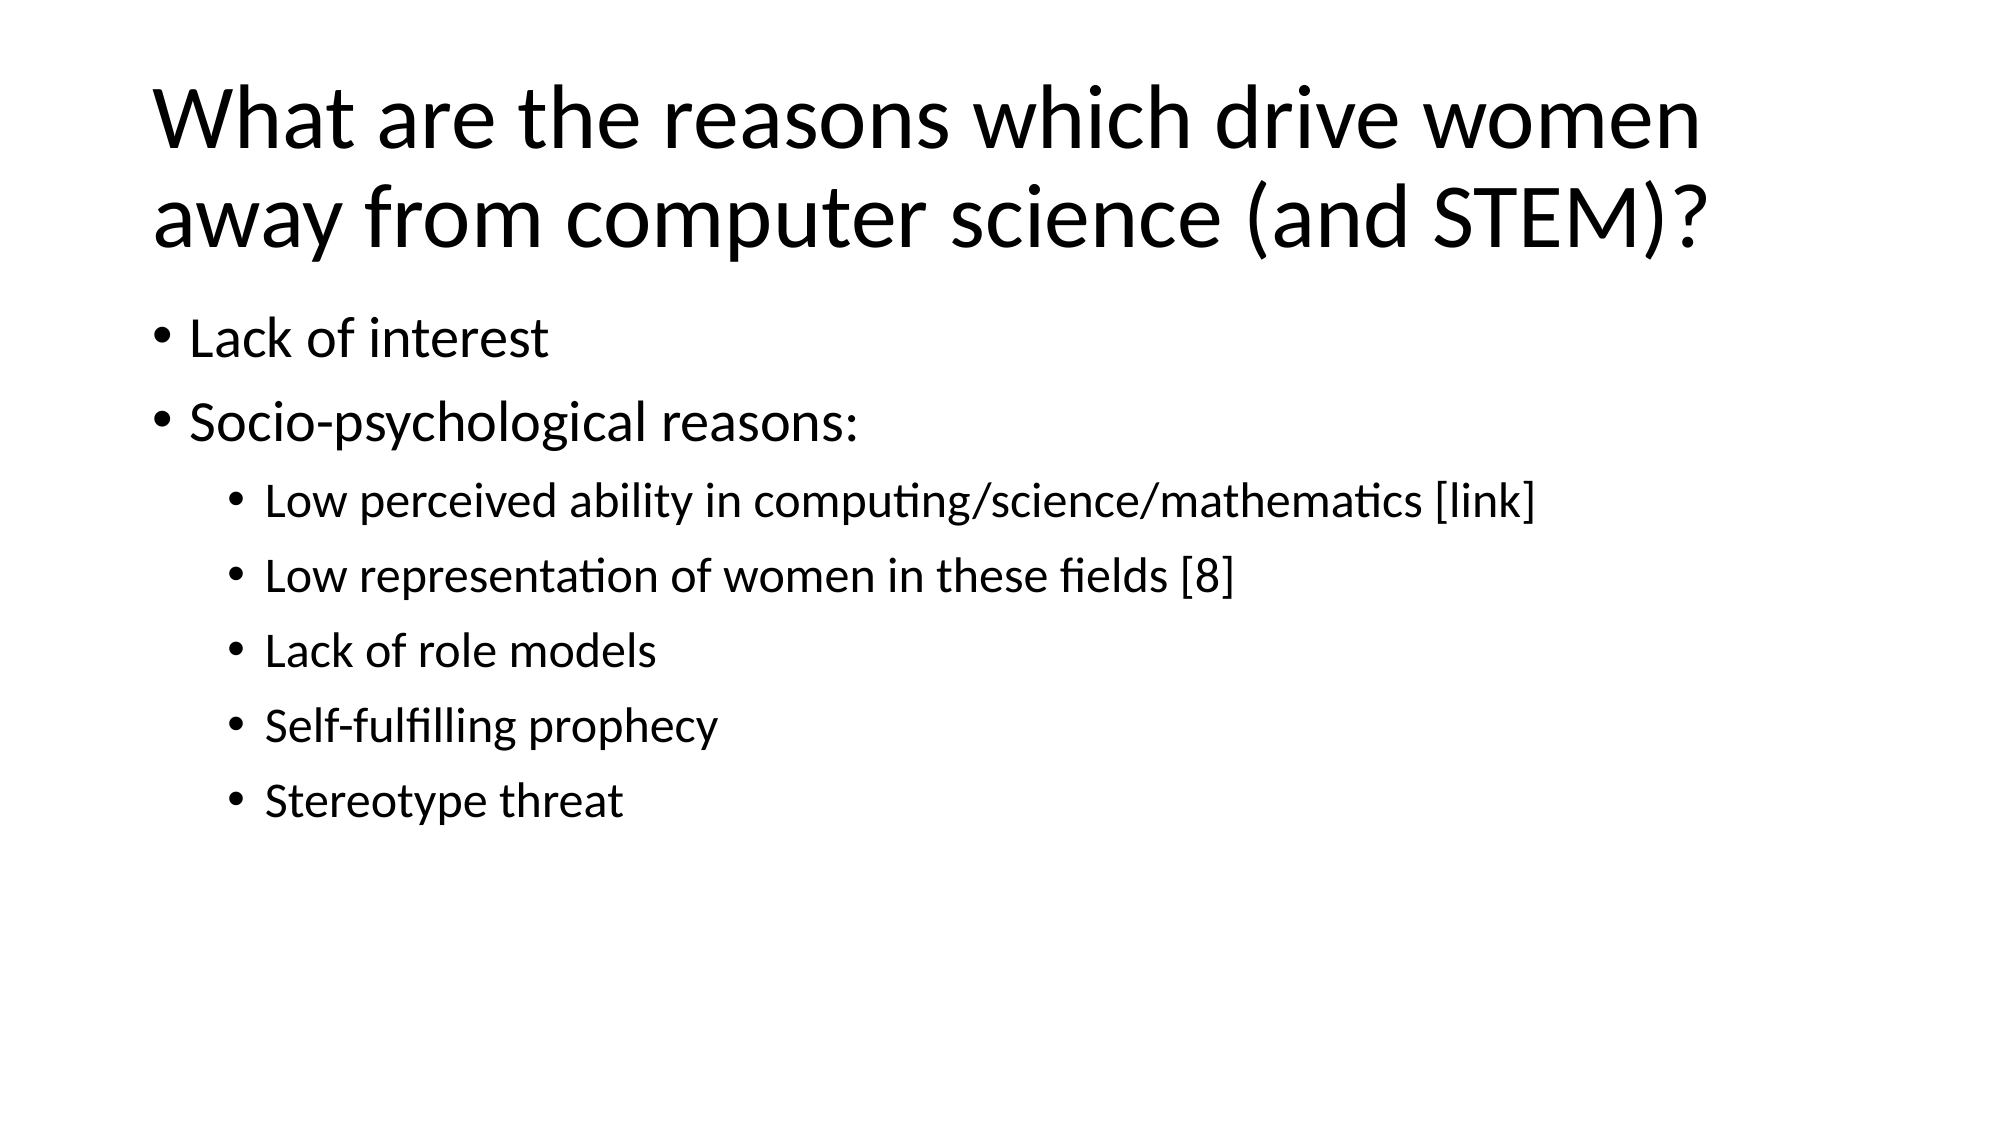

# What are the reasons which drive women away from computer science (and STEM)?
Lack of interest
Socio-psychological reasons:
Low perceived ability in computing/science/mathematics [link]
Low representation of women in these fields [8]
Lack of role models
Self-fulfilling prophecy
Stereotype threat